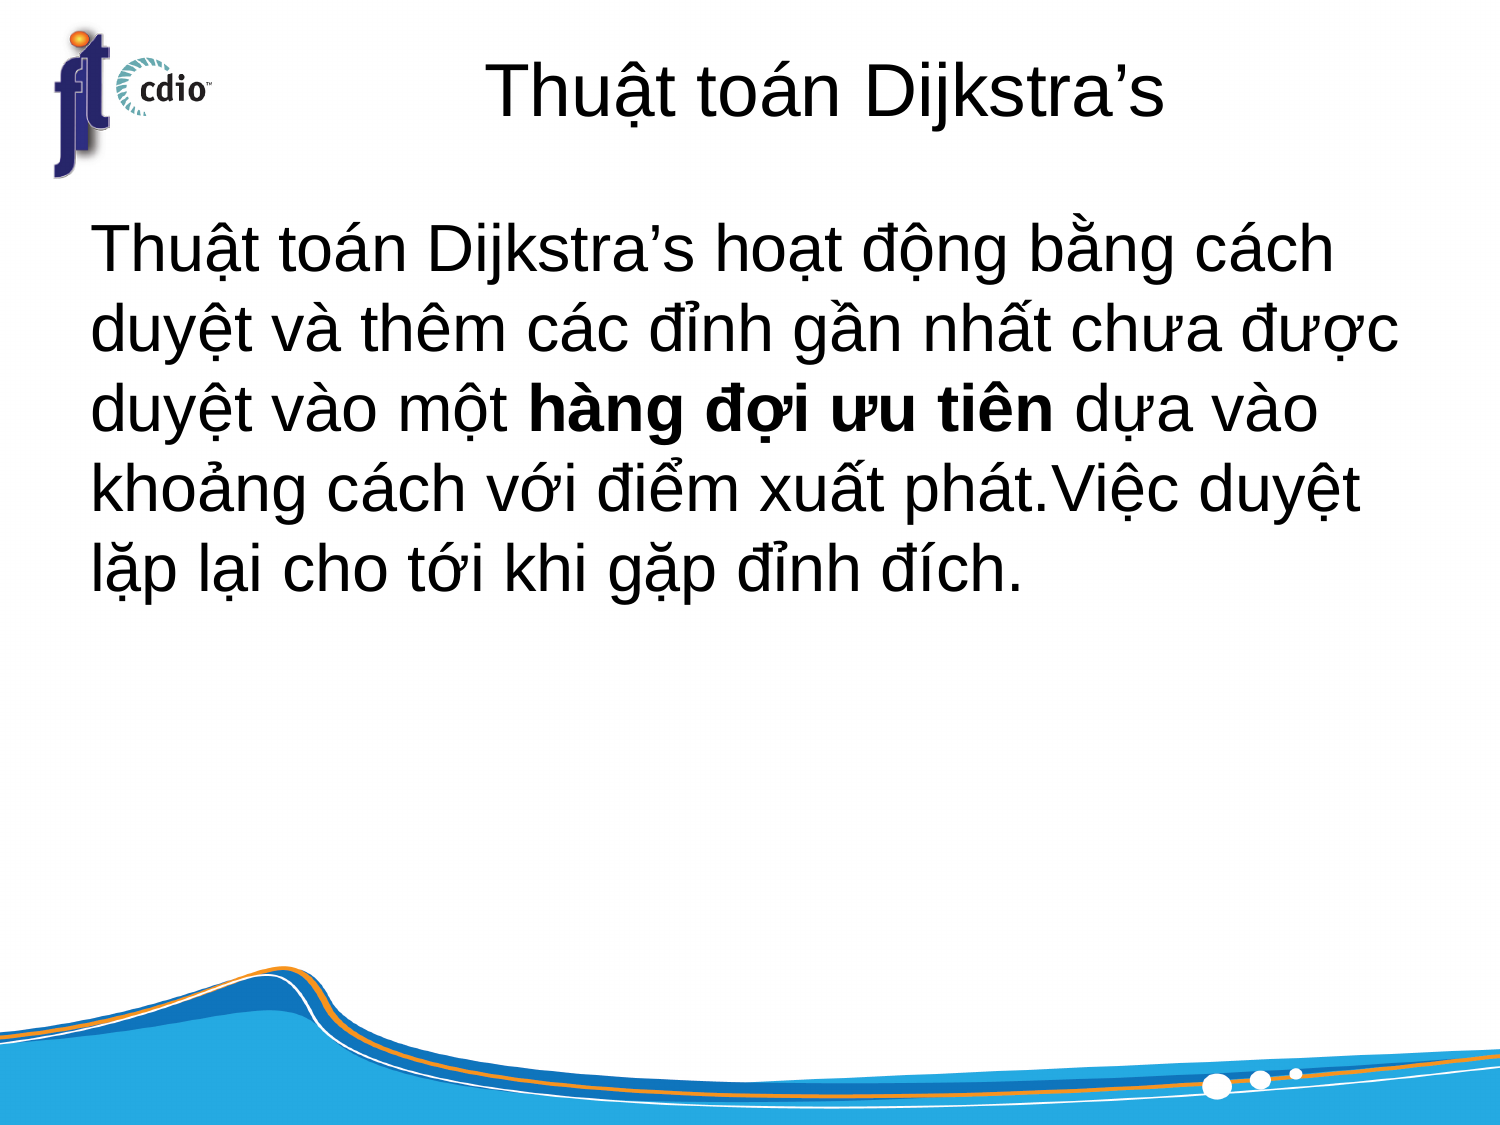

# Thuật toán Dijkstra’s
Thuật toán Dijkstra’s hoạt động bằng cách duyệt và thêm các đỉnh gần nhất chưa được duyệt vào một hàng đợi ưu tiên dựa vào khoảng cách với điểm xuất phát.Việc duyệt lặp lại cho tới khi gặp đỉnh đích.